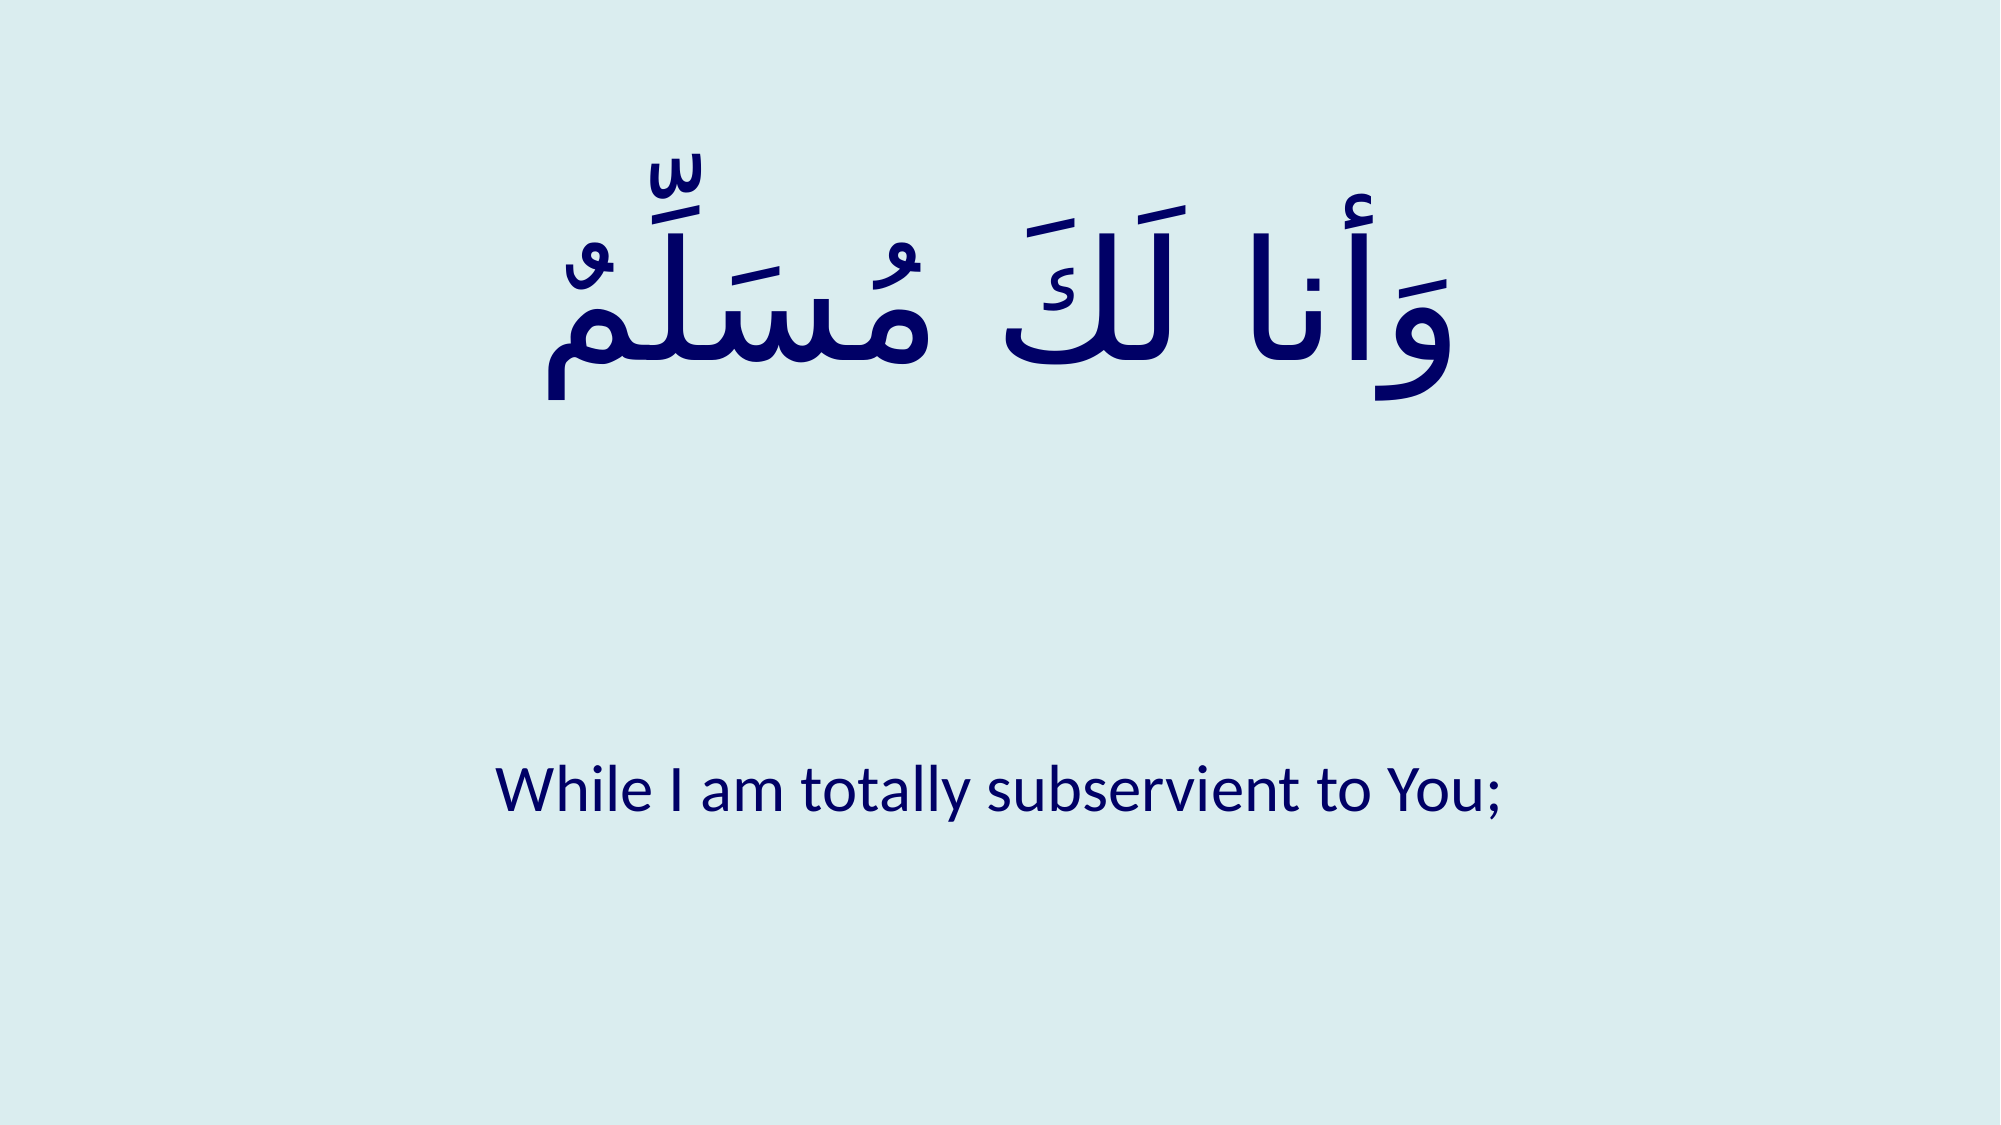

# وَأنا لَكَ مُسَلِّمٌ
While I am totally subservient to You;